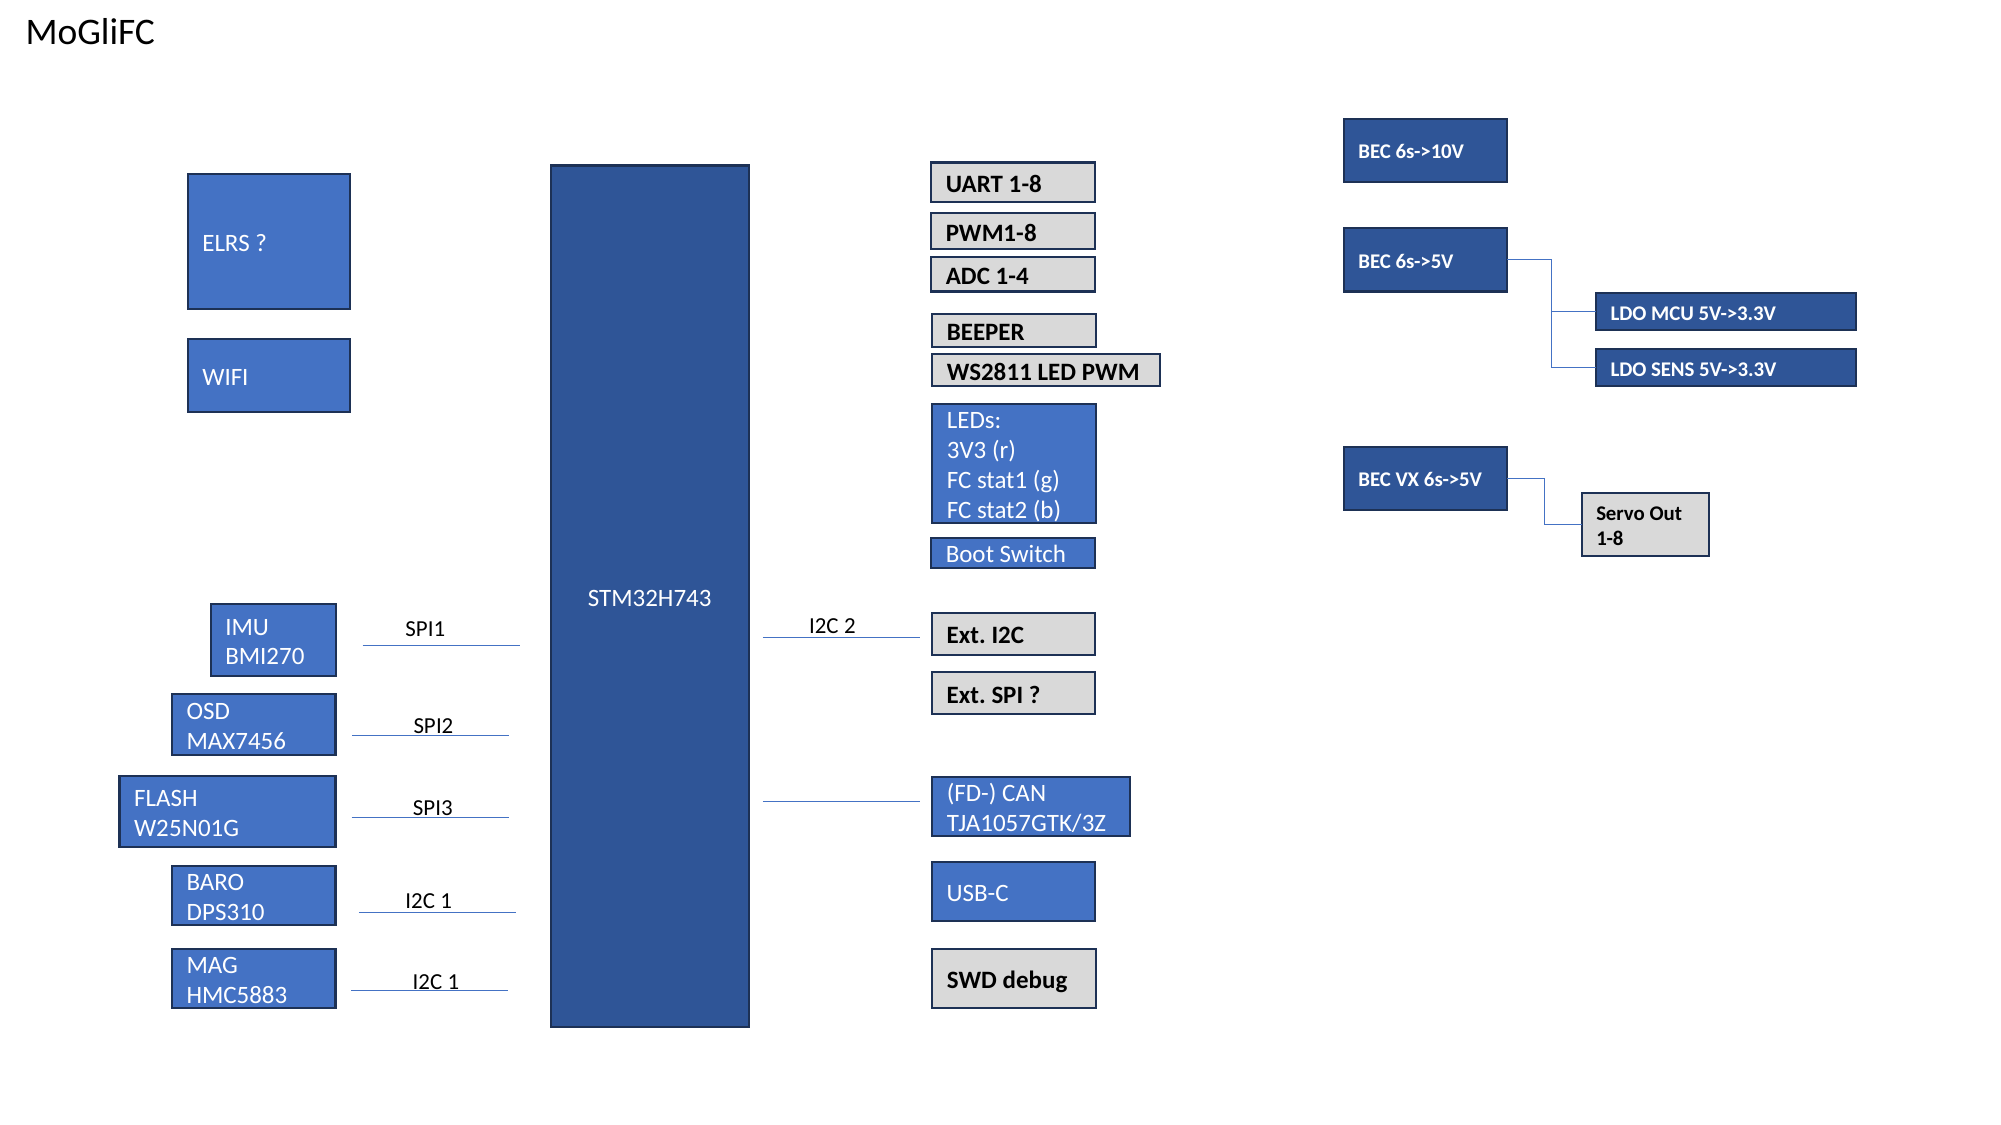

MoGliFC
BEC 6s->10V
UART 1-8
STM32H743
ELRS ?
PWM1-8
BEC 6s->5V
ADC 1-4
LDO MCU 5V->3.3V
BEEPER
WIFI
LDO SENS 5V->3.3V
WS2811 LED PWM
LEDs:
3V3 (r)
FC stat1 (g)
FC stat2 (b)
BEC VX 6s->5V
Servo Out
1-8
Boot Switch
IMU
BMI270
I2C 2
SPI1
Ext. I2C
Ext. SPI ?
OSD
MAX7456
SPI2
FLASH
W25N01G
(FD-) CAN
TJA1057GTK/3Z
SPI3
USB-C
BARO
DPS310
I2C 1
MAG
HMC5883
SWD debug
I2C 1